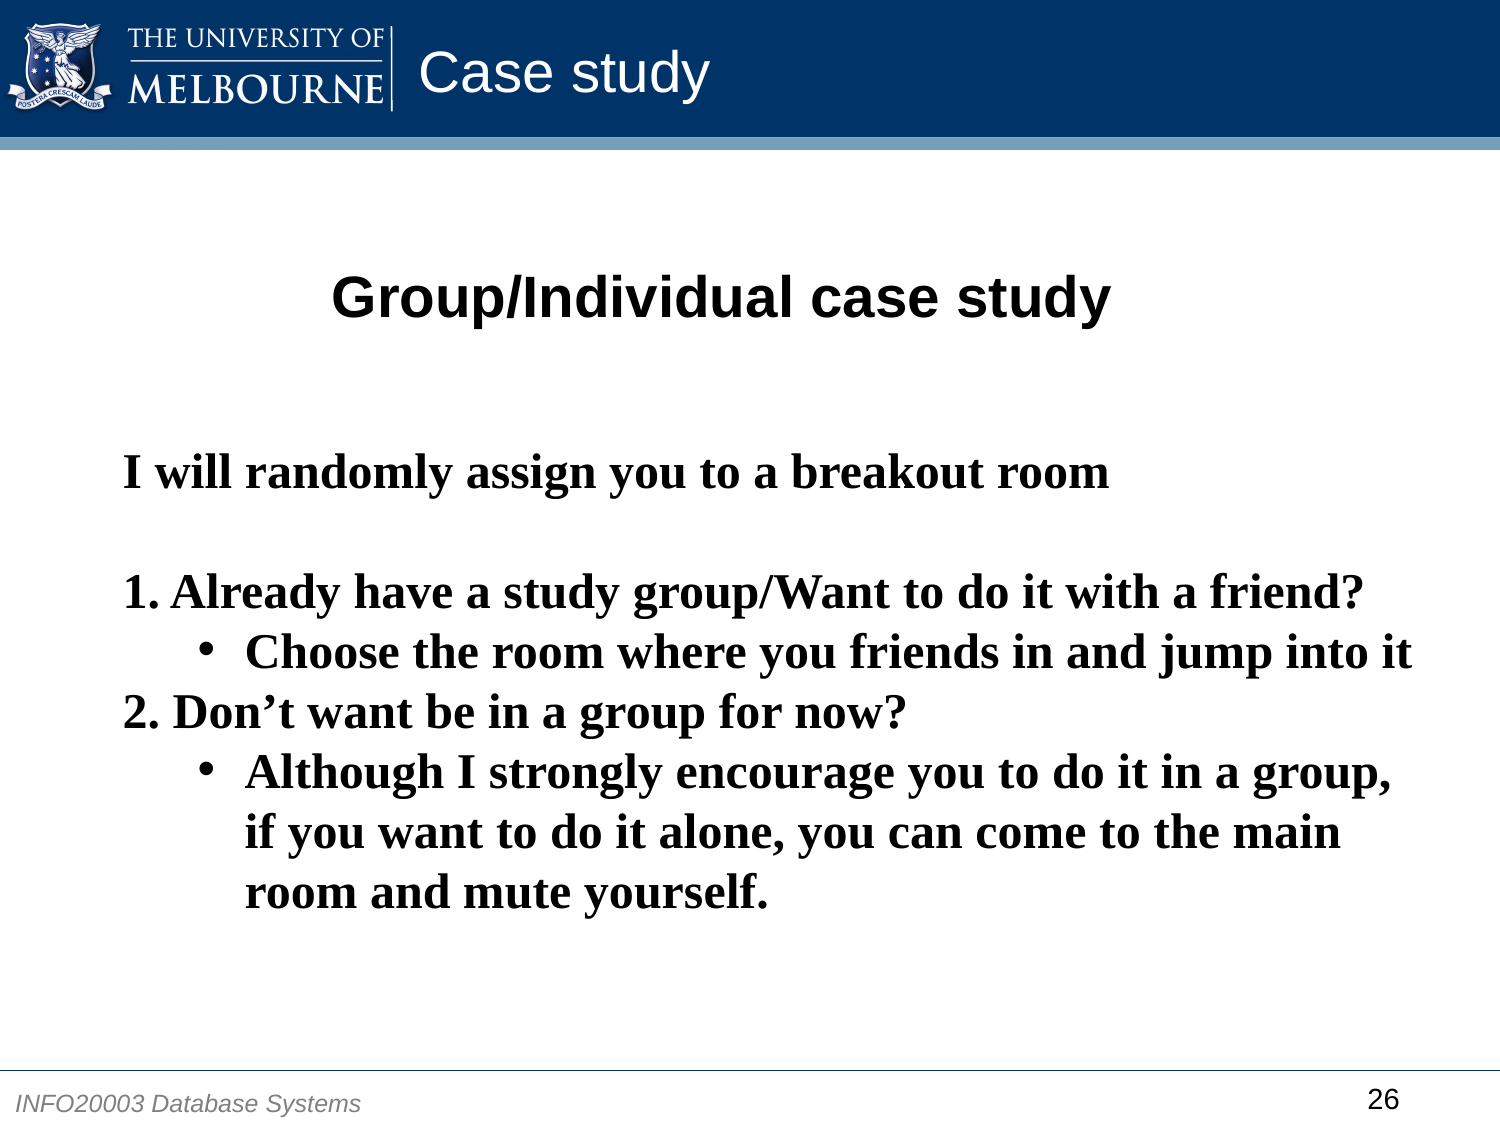

# Case study
Group/Individual case study
I will randomly assign you to a breakout room

1. Already have a study group/Want to do it with a friend?
Choose the room where you friends in and jump into it
2. Don’t want be in a group for now?
Although I strongly encourage you to do it in a group, if you want to do it alone, you can come to the main room and mute yourself.